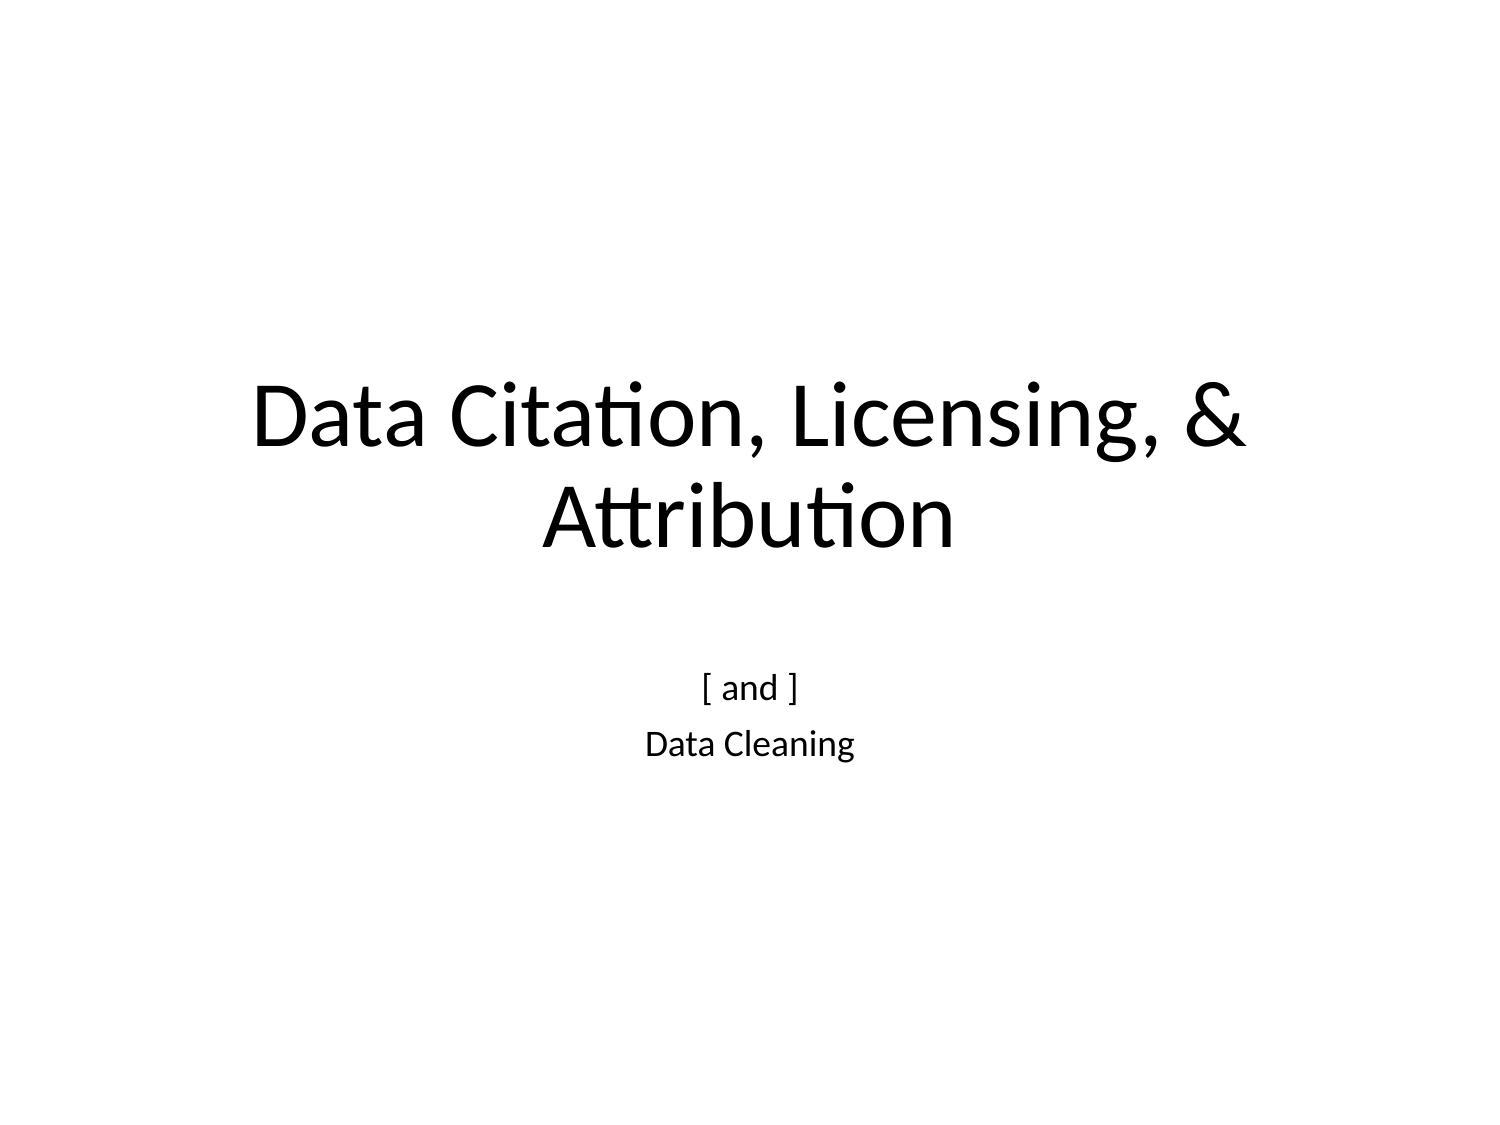

# Data Citation, Licensing, & Attribution
[ and ]
Data Cleaning